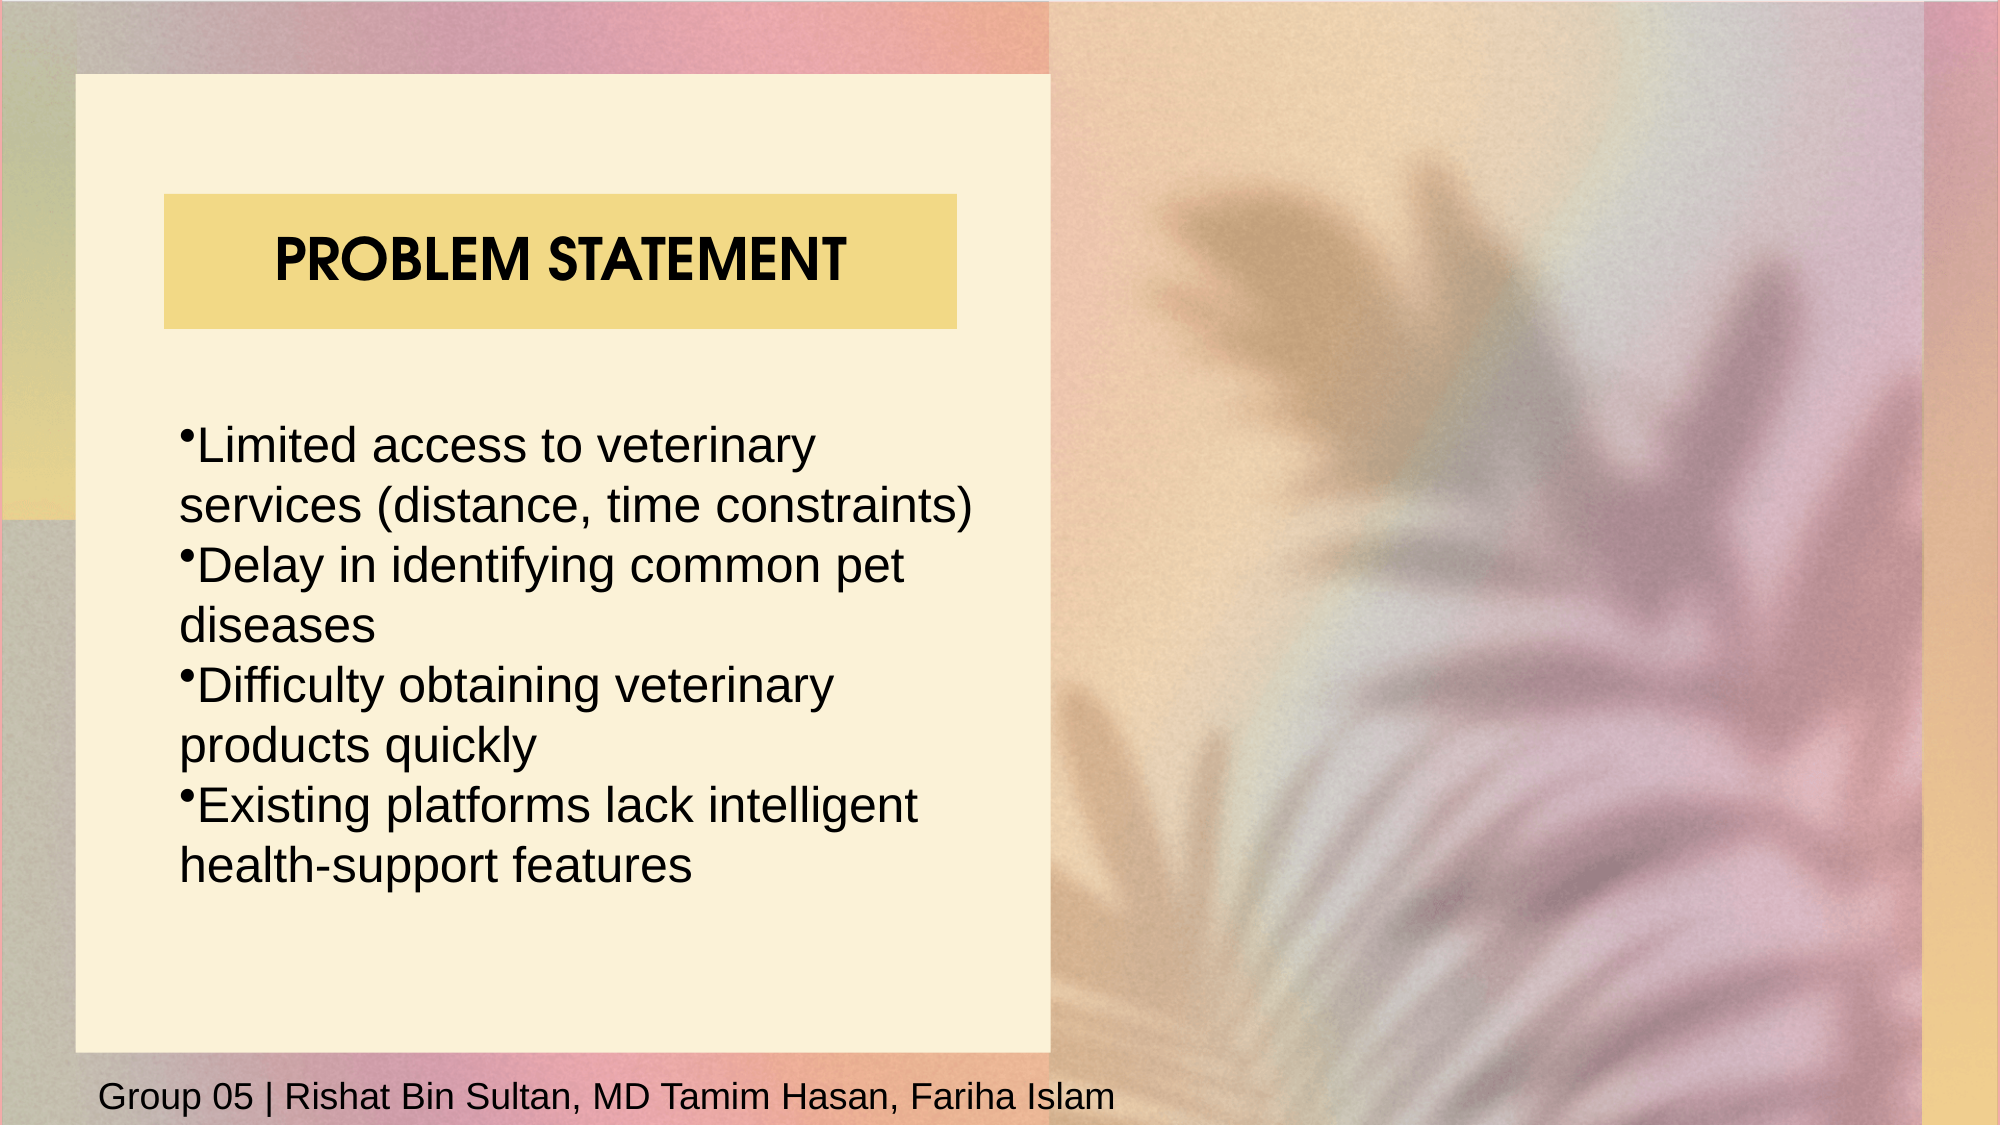

# Problem Statement
Limited access to veterinary services (distance, time constraints)
Delay in identifying common pet diseases
Difficulty obtaining veterinary products quickly
Existing platforms lack intelligent health-support features
Group 05 | Rishat Bin Sultan, MD Tamim Hasan, Fariha Islam